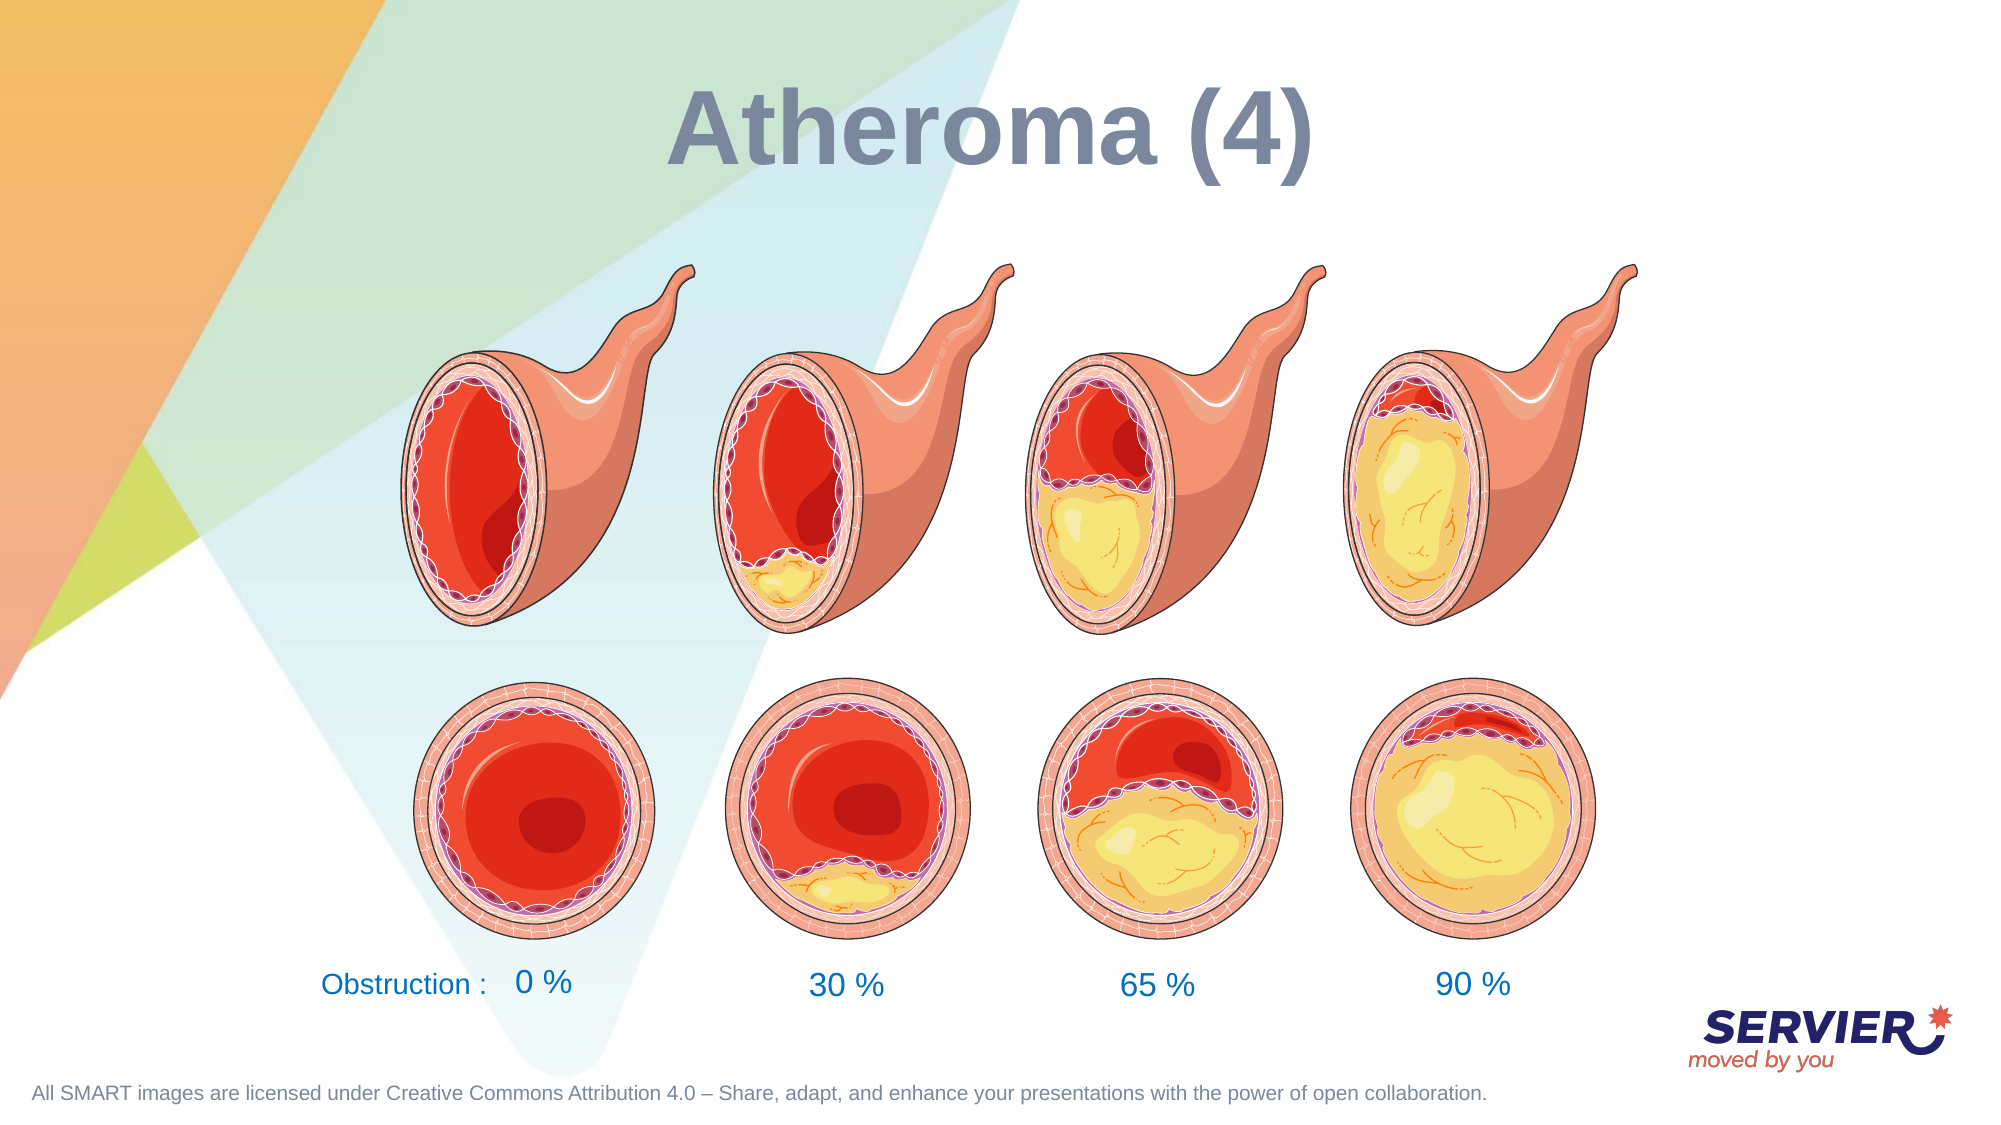

# Atheroma (4)

0 %
90 %
30 %
65 %
Obstruction :